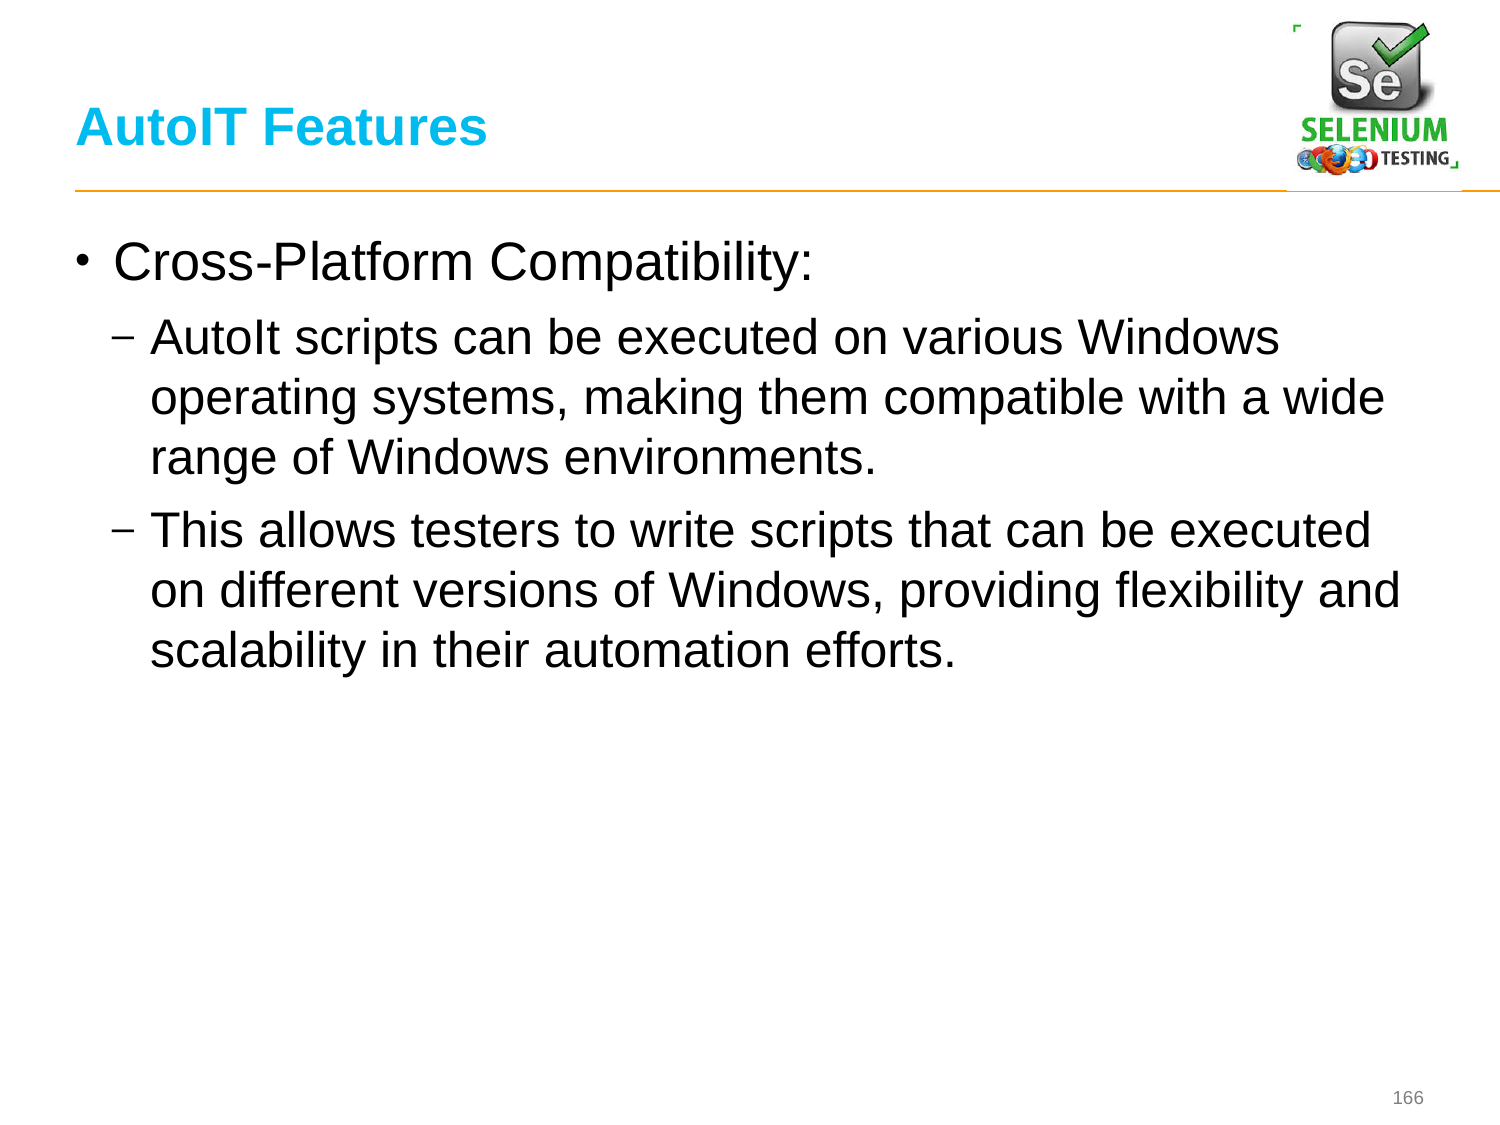

# AutoIT Features
Cross-Platform Compatibility:
AutoIt scripts can be executed on various Windows operating systems, making them compatible with a wide range of Windows environments.
This allows testers to write scripts that can be executed on different versions of Windows, providing flexibility and scalability in their automation efforts.